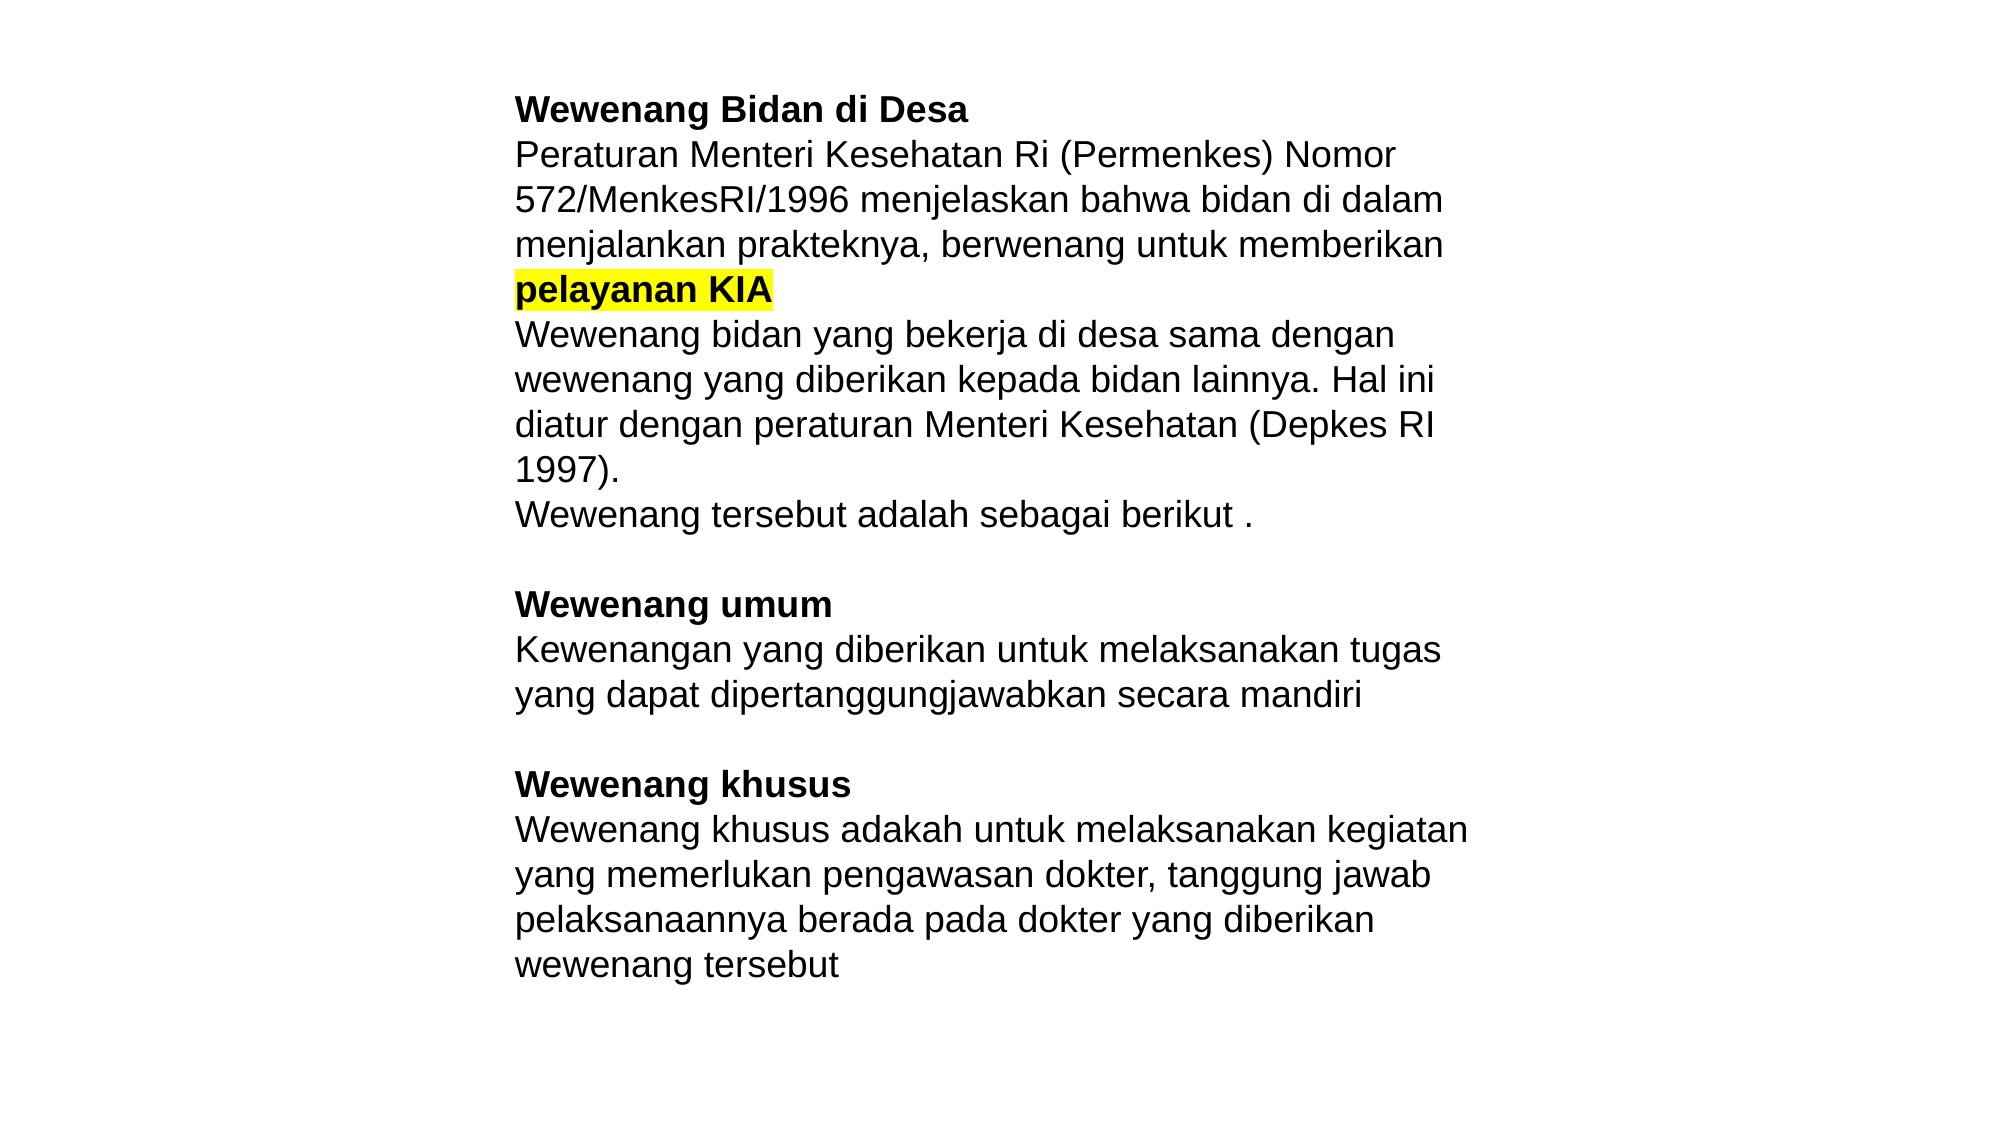

Wewenang Bidan di Desa
Peraturan Menteri Kesehatan Ri (Permenkes) Nomor  572/MenkesRI/1996 menjelaskan bahwa bidan di dalam menjalankan prakteknya, berwenang untuk memberikan
pelayanan KIA
Wewenang bidan yang bekerja di desa sama dengan wewenang yang diberikan kepada bidan lainnya. Hal ini diatur dengan peraturan Menteri Kesehatan (Depkes RI 1997).
Wewenang tersebut adalah sebagai berikut .

Wewenang umum
Kewenangan yang diberikan untuk melaksanakan tugas yang dapat dipertanggungjawabkan secara mandiri

Wewenang khusus
Wewenang khusus adakah untuk melaksanakan kegiatan yang memerlukan pengawasan dokter, tanggung jawab pelaksanaannya berada pada dokter yang diberikan wewenang tersebut